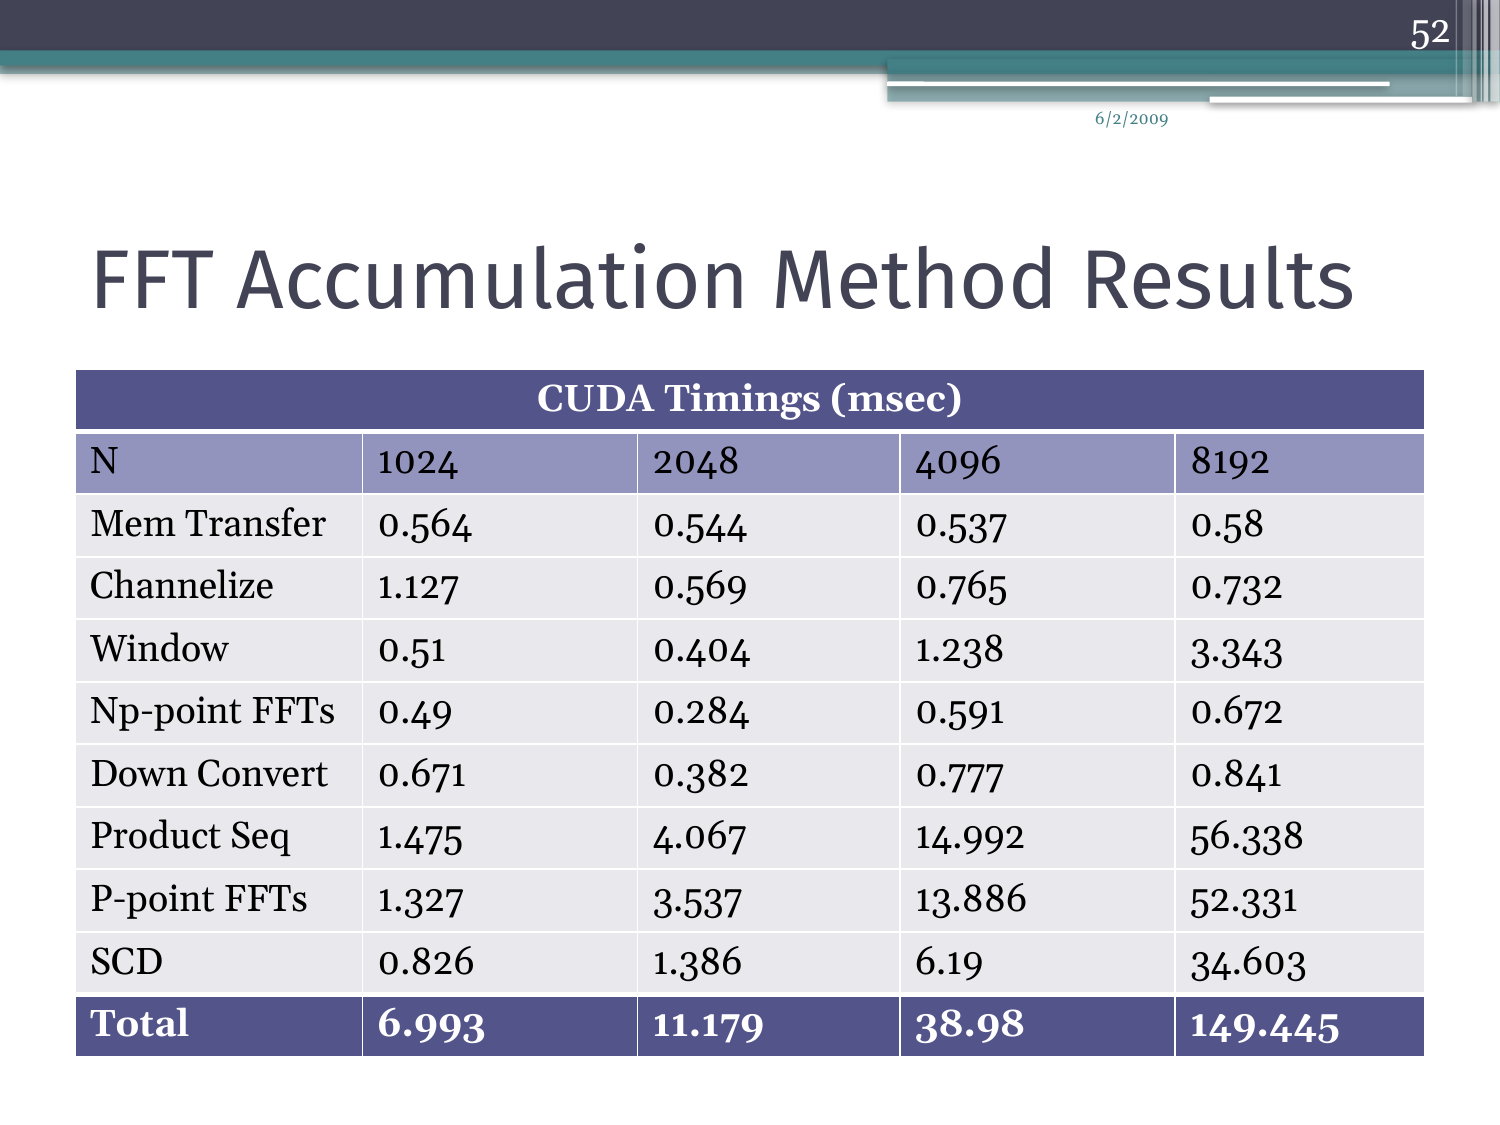

52
6/2/2009
# FFT Accumulation Method Results
| CUDA Timings (msec) |  |  |  |  |
| --- | --- | --- | --- | --- |
| N | 1024 | 2048 | 4096 | 8192 |
| Mem Transfer | 0.564 | 0.544 | 0.537 | 0.58 |
| Channelize | 1.127 | 0.569 | 0.765 | 0.732 |
| Window | 0.51 | 0.404 | 1.238 | 3.343 |
| Np-point FFTs | 0.49 | 0.284 | 0.591 | 0.672 |
| Down Convert | 0.671 | 0.382 | 0.777 | 0.841 |
| Product Seq | 1.475 | 4.067 | 14.992 | 56.338 |
| P-point FFTs | 1.327 | 3.537 | 13.886 | 52.331 |
| SCD | 0.826 | 1.386 | 6.19 | 34.603 |
| Total | 6.993 | 11.179 | 38.98 | 149.445 |